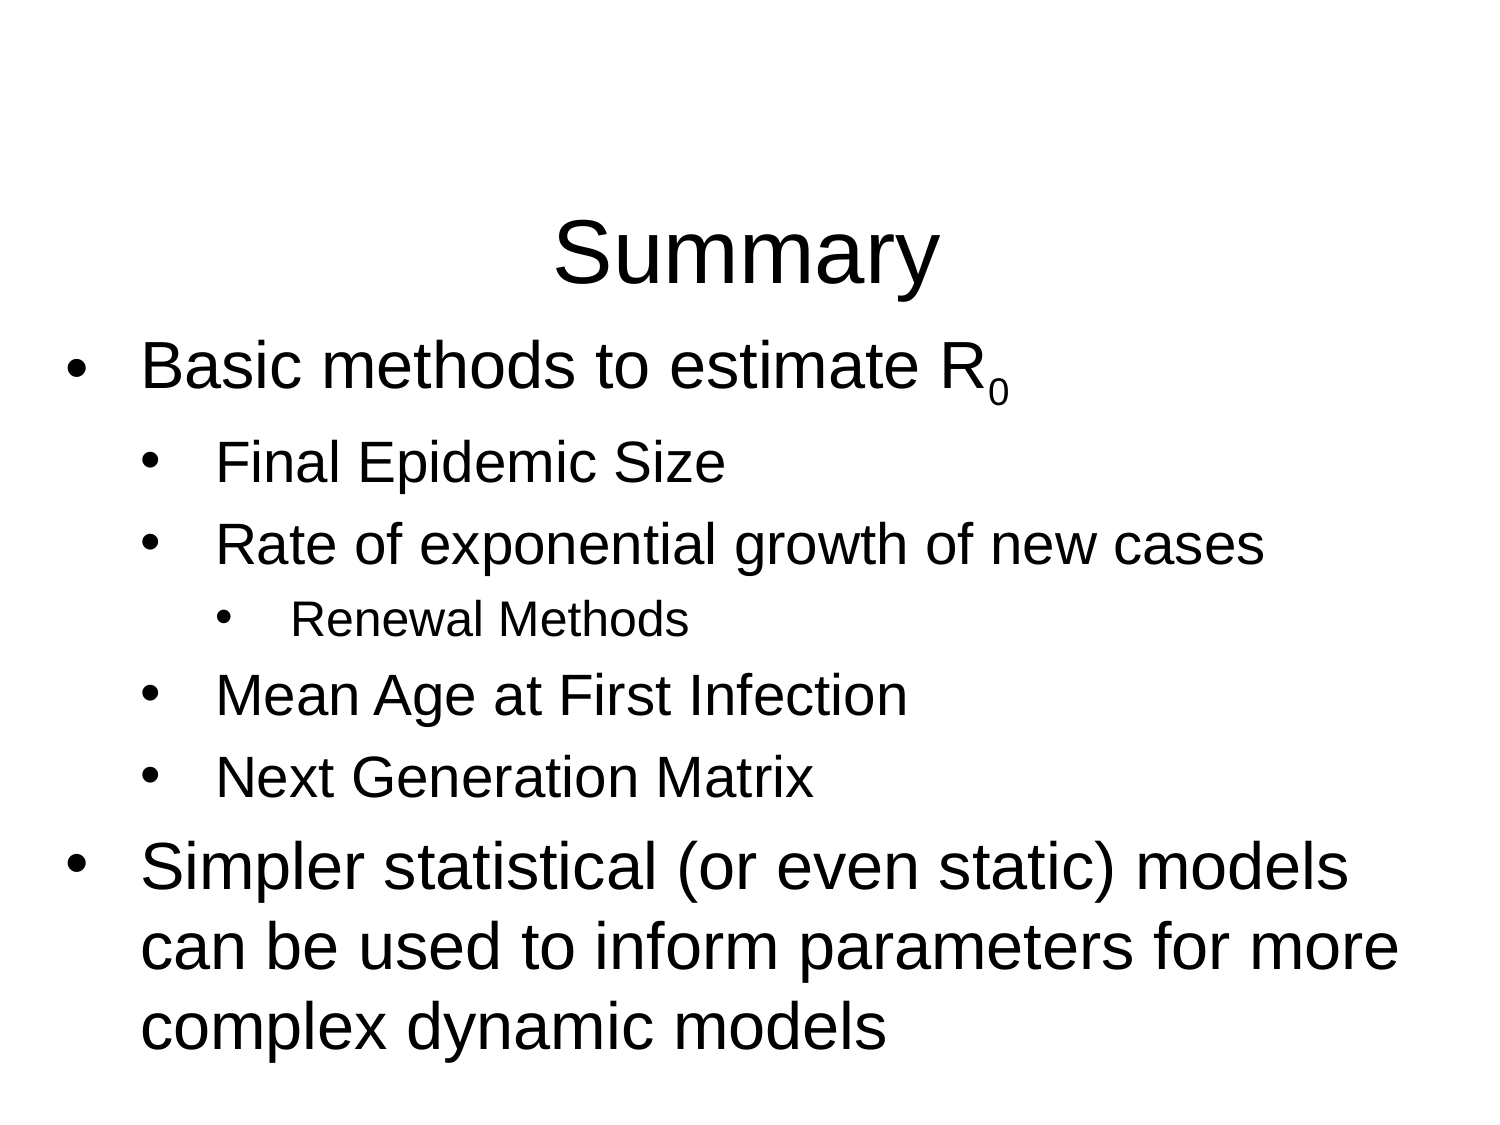

Summary
Basic methods to estimate R0
Final Epidemic Size
Rate of exponential growth of new cases
Renewal Methods
Mean Age at First Infection
Next Generation Matrix
Simpler statistical (or even static) models can be used to inform parameters for more complex dynamic models